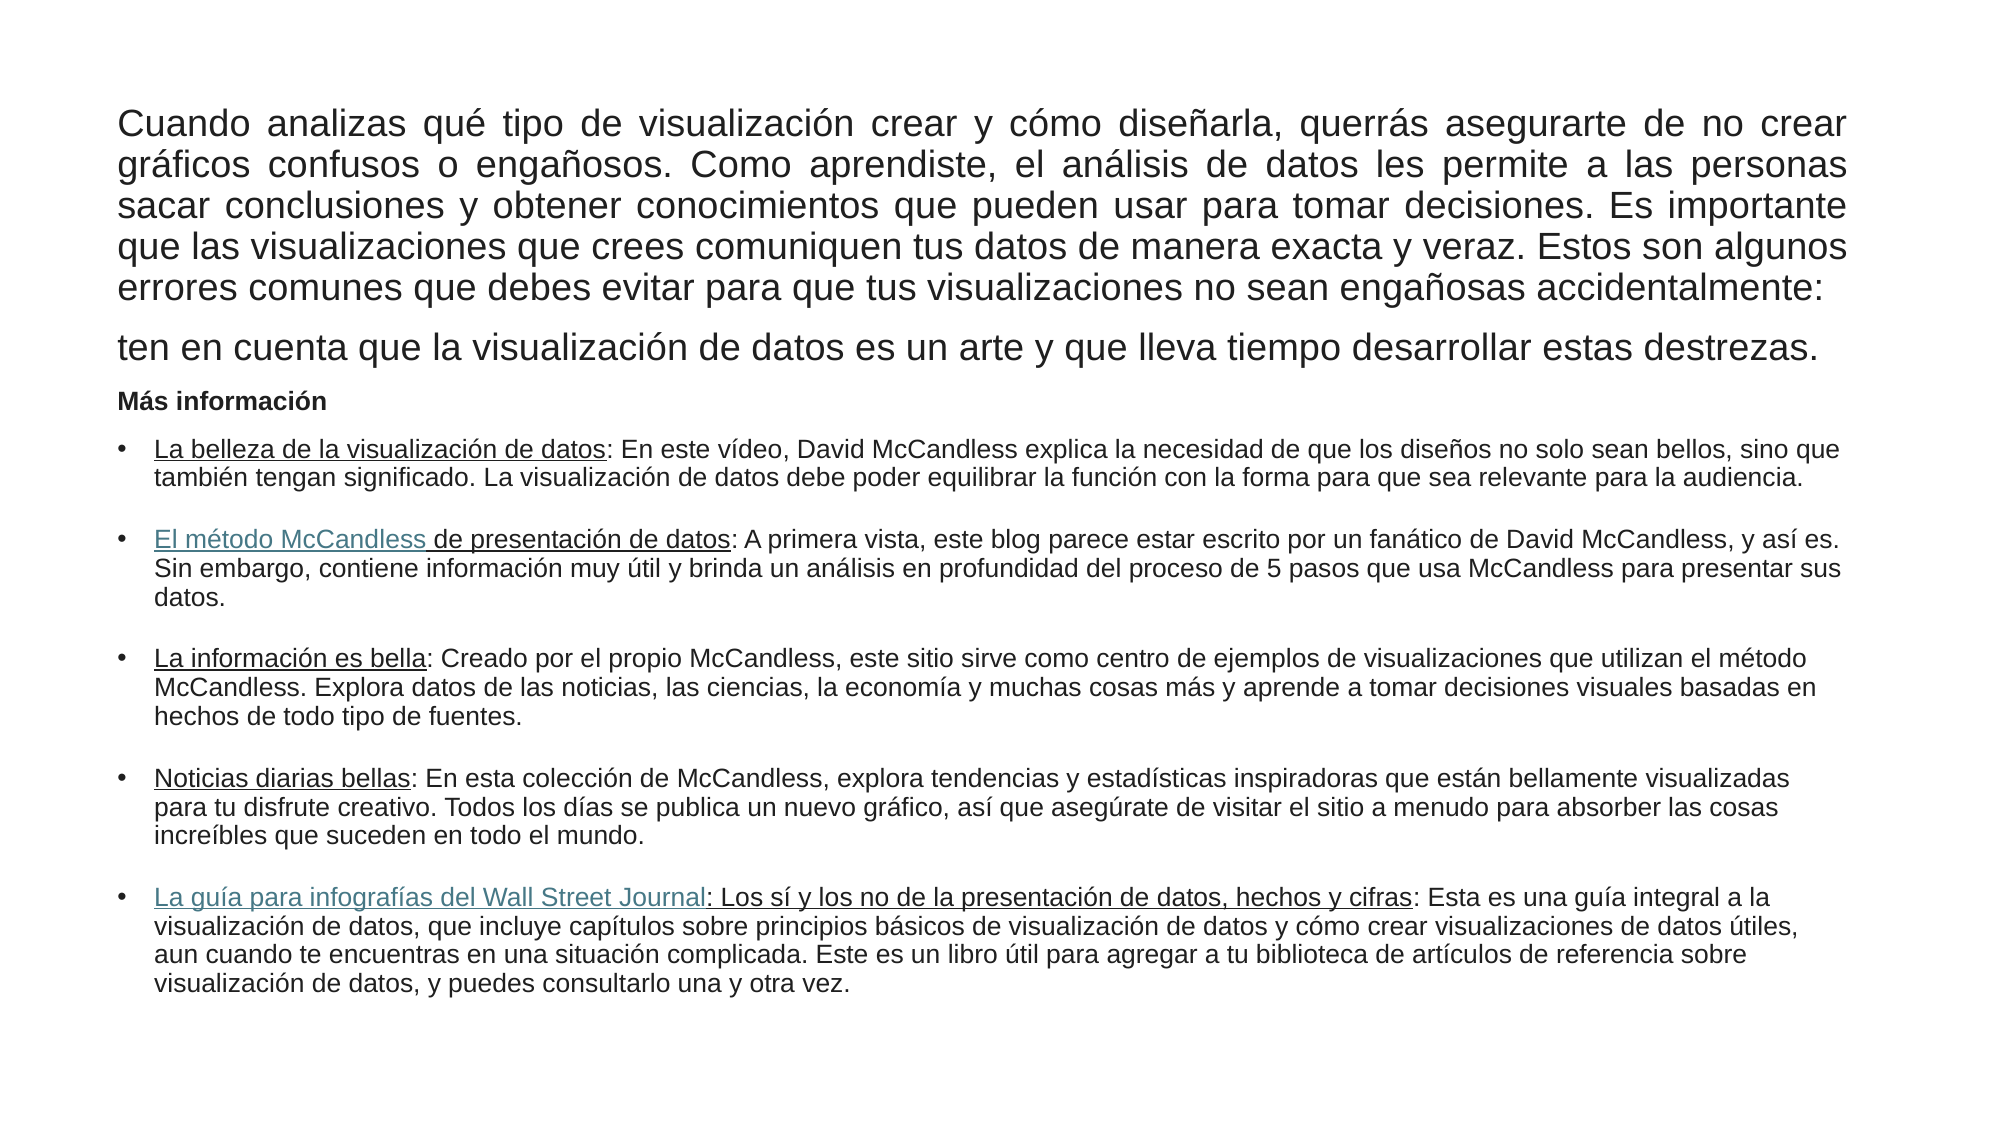

Cuando analizas qué tipo de visualización crear y cómo diseñarla, querrás asegurarte de no crear gráficos confusos o engañosos. Como aprendiste, el análisis de datos les permite a las personas sacar conclusiones y obtener conocimientos que pueden usar para tomar decisiones. Es importante que las visualizaciones que crees comuniquen tus datos de manera exacta y veraz. Estos son algunos errores comunes que debes evitar para que tus visualizaciones no sean engañosas accidentalmente:
ten en cuenta que la visualización de datos es un arte y que lleva tiempo desarrollar estas destrezas.
Más información
La belleza de la visualización de datos: En este vídeo, David McCandless explica la necesidad de que los diseños no solo sean bellos, sino que también tengan significado. La visualización de datos debe poder equilibrar la función con la forma para que sea relevante para la audiencia.
El método McCandless de presentación de datos: A primera vista, este blog parece estar escrito por un fanático de David McCandless, y así es. Sin embargo, contiene información muy útil y brinda un análisis en profundidad del proceso de 5 pasos que usa McCandless para presentar sus datos.
La información es bella: Creado por el propio McCandless, este sitio sirve como centro de ejemplos de visualizaciones que utilizan el método McCandless. Explora datos de las noticias, las ciencias, la economía y muchas cosas más y aprende a tomar decisiones visuales basadas en hechos de todo tipo de fuentes.
Noticias diarias bellas: En esta colección de McCandless, explora tendencias y estadísticas inspiradoras que están bellamente visualizadas para tu disfrute creativo. Todos los días se publica un nuevo gráfico, así que asegúrate de visitar el sitio a menudo para absorber las cosas increíbles que suceden en todo el mundo.
La guía para infografías del Wall Street Journal: Los sí y los no de la presentación de datos, hechos y cifras: Esta es una guía integral a la visualización de datos, que incluye capítulos sobre principios básicos de visualización de datos y cómo crear visualizaciones de datos útiles, aun cuando te encuentras en una situación complicada. Este es un libro útil para agregar a tu biblioteca de artículos de referencia sobre visualización de datos, y puedes consultarlo una y otra vez.